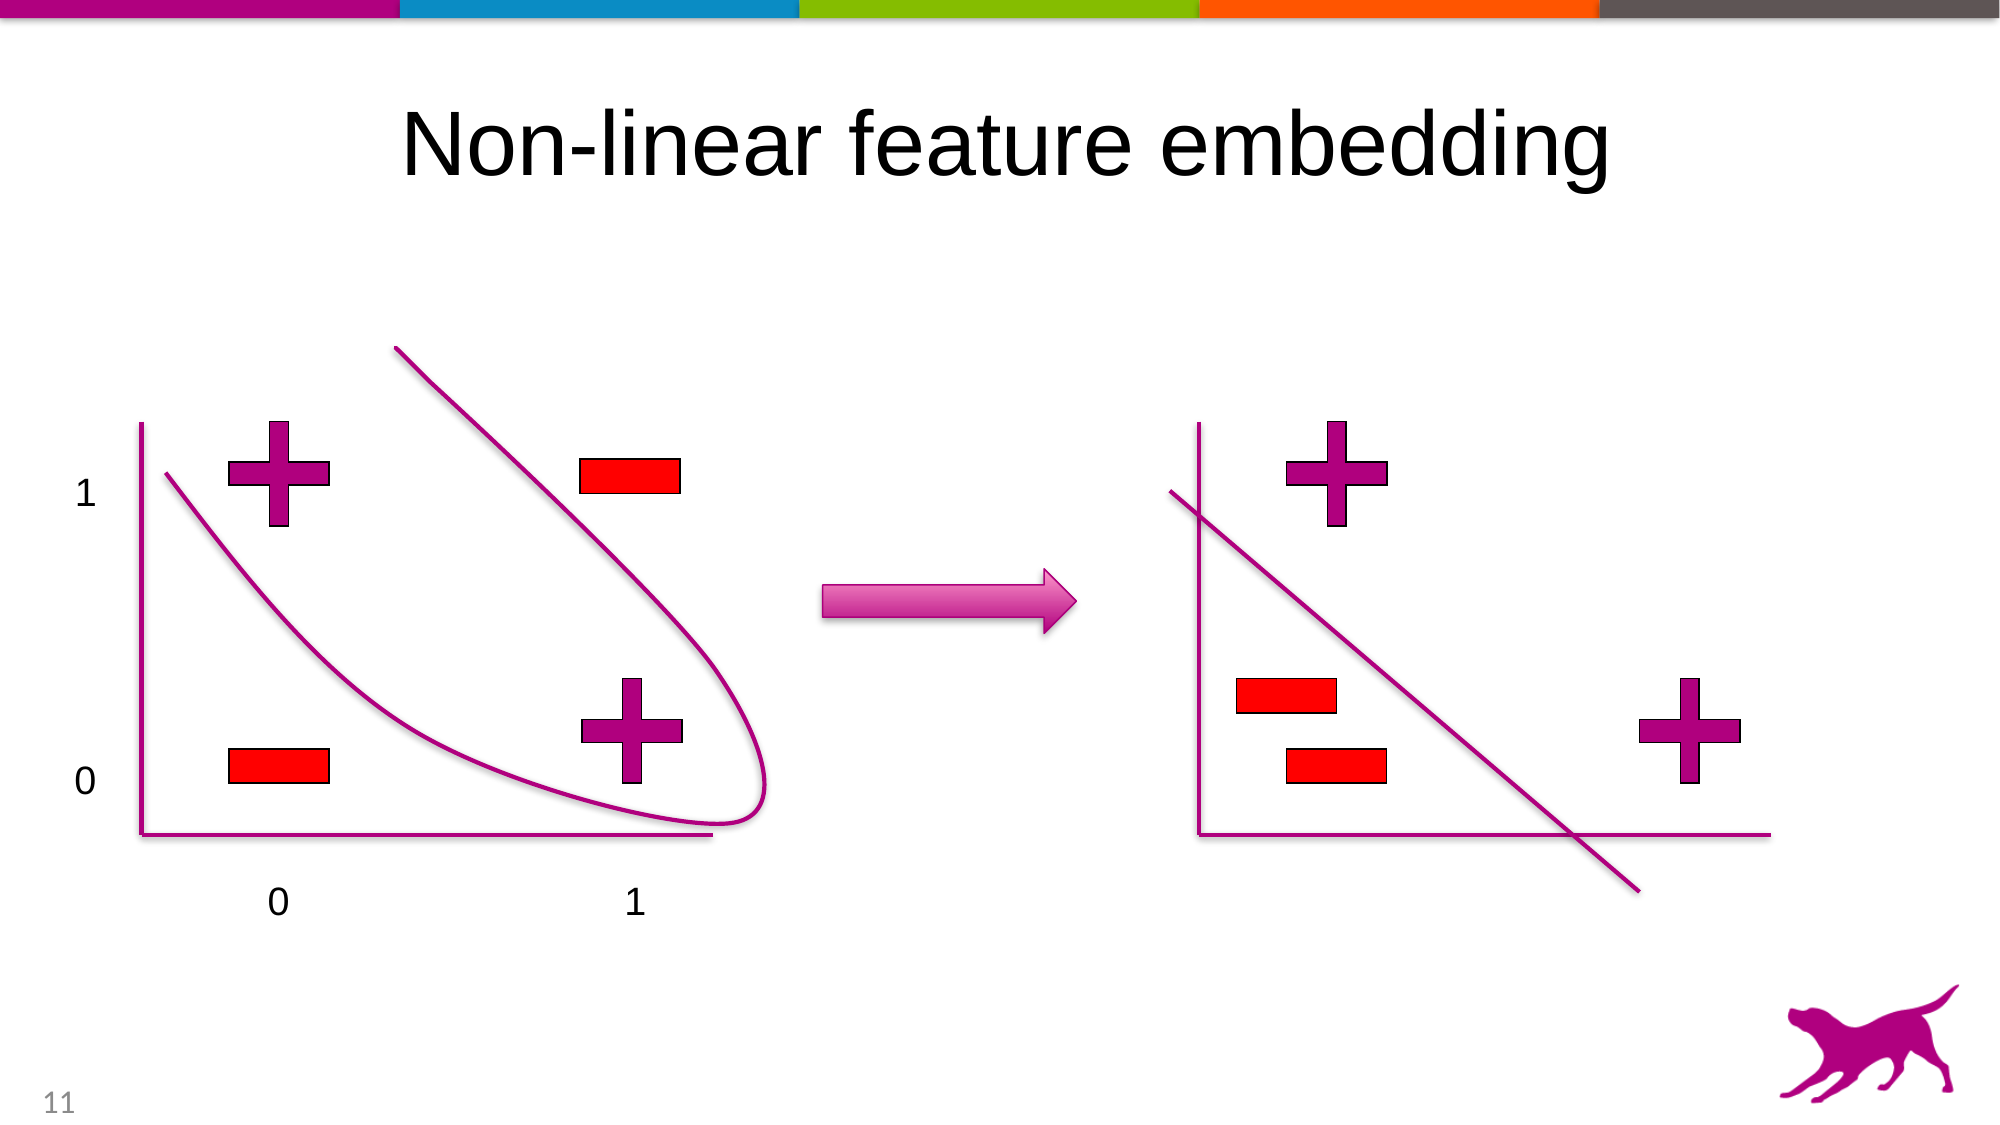

# Non-linear feature embedding

1

0

0
1